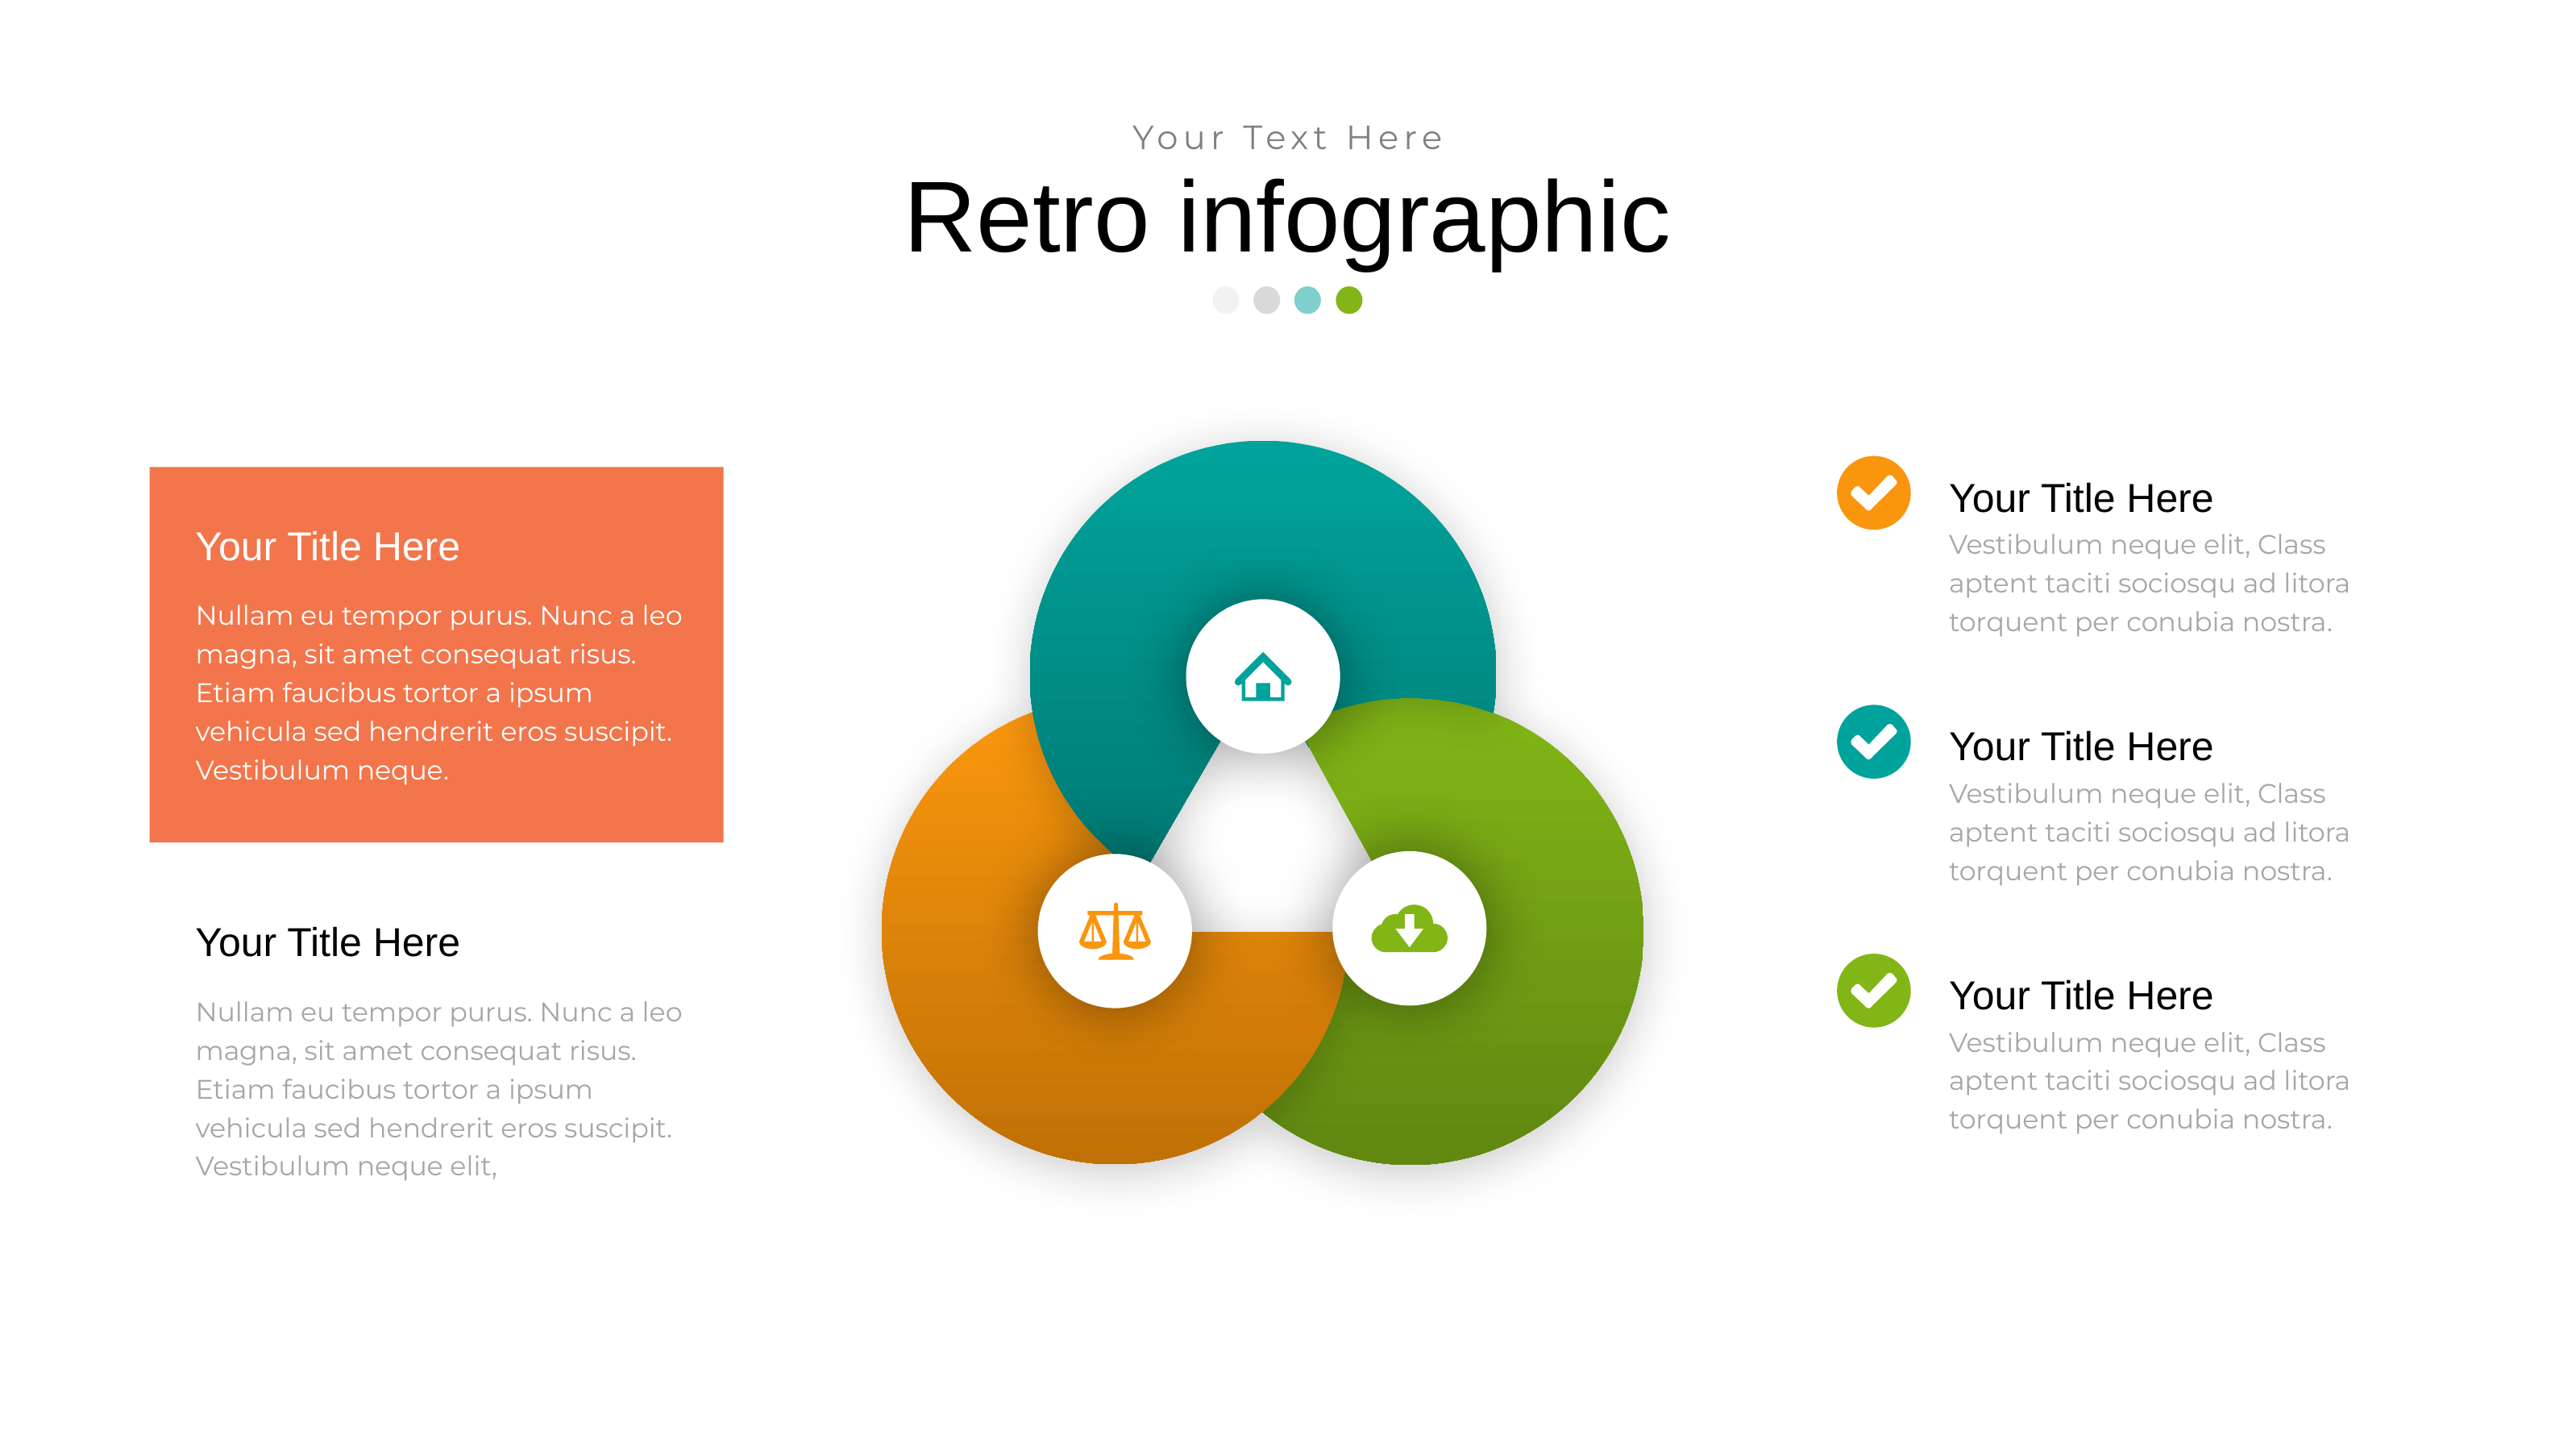

Your Text Here

Retro infographic

Your Title Here

Your Title Here
Vestibulum neque elit, Class aptent taciti sociosqu ad litora torquent per conubia nostra.
Nullam eu tempor purus. Nunc a leo magna, sit amet consequat risus. Etiam faucibus tortor a ipsum vehicula sed hendrerit eros suscipit. Vestibulum neque.

Your Title Here
Vestibulum neque elit, Class aptent taciti sociosqu ad litora torquent per conubia nostra.
Your Title Here

Your Title Here
Nullam eu tempor purus. Nunc a leo magna, sit amet consequat risus. Etiam faucibus tortor a ipsum vehicula sed hendrerit eros suscipit. Vestibulum neque elit,
Vestibulum neque elit, Class aptent taciti sociosqu ad litora torquent per conubia nostra.